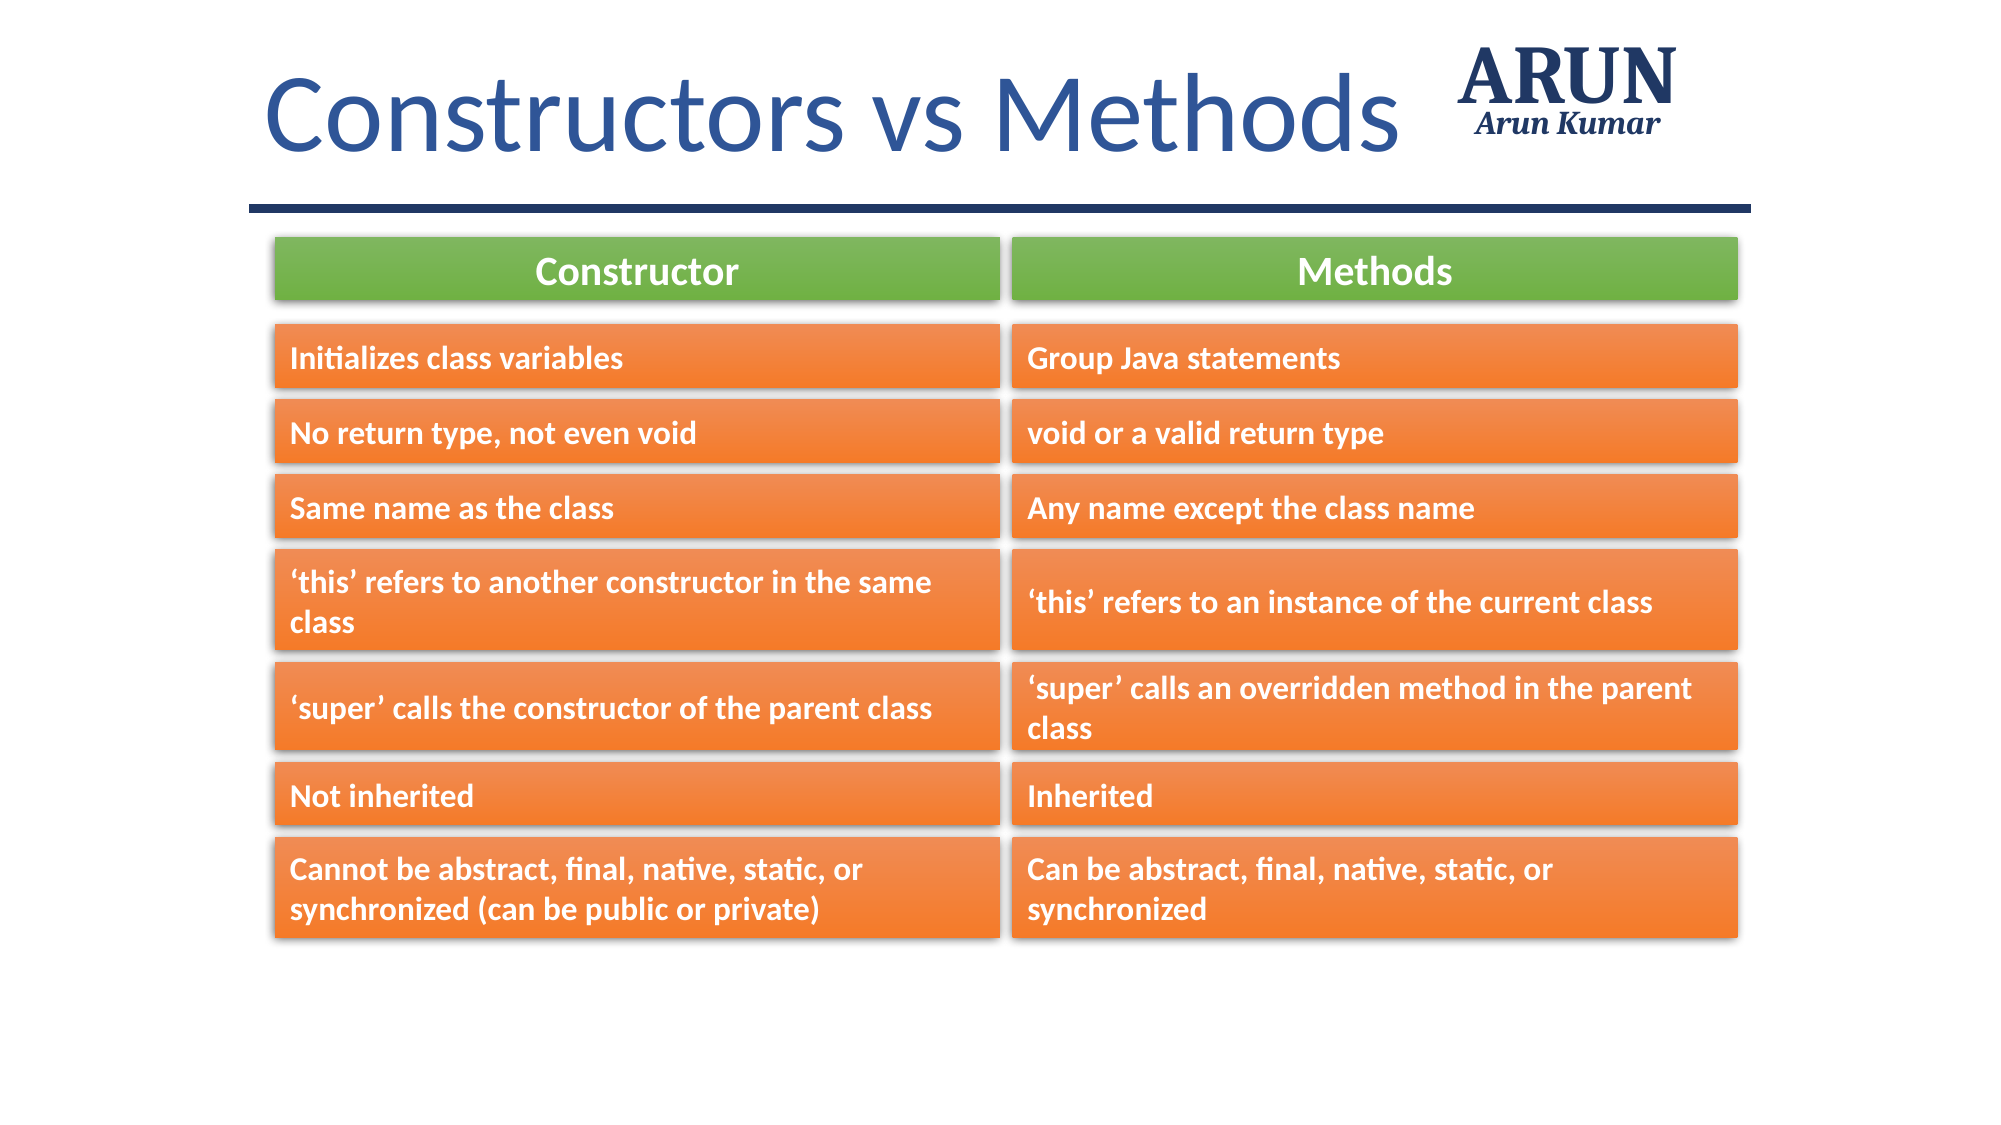

Constructors vs Methods

ARUN
Arun Kumar

Constructor
Methods
Initializes class variables
Group Java statements
No return type, not even void
void or a valid return type
Same name as the class
Any name except the class name
‘this’ refers to another constructor in the same class
‘this’ refers to an instance of the current class
‘super’ calls the constructor of the parent class
‘super’ calls an overridden method in the parent class
Not inherited
Inherited
Cannot be abstract, final, native, static, or synchronized (can be public or private)
Can be abstract, final, native, static, or synchronized